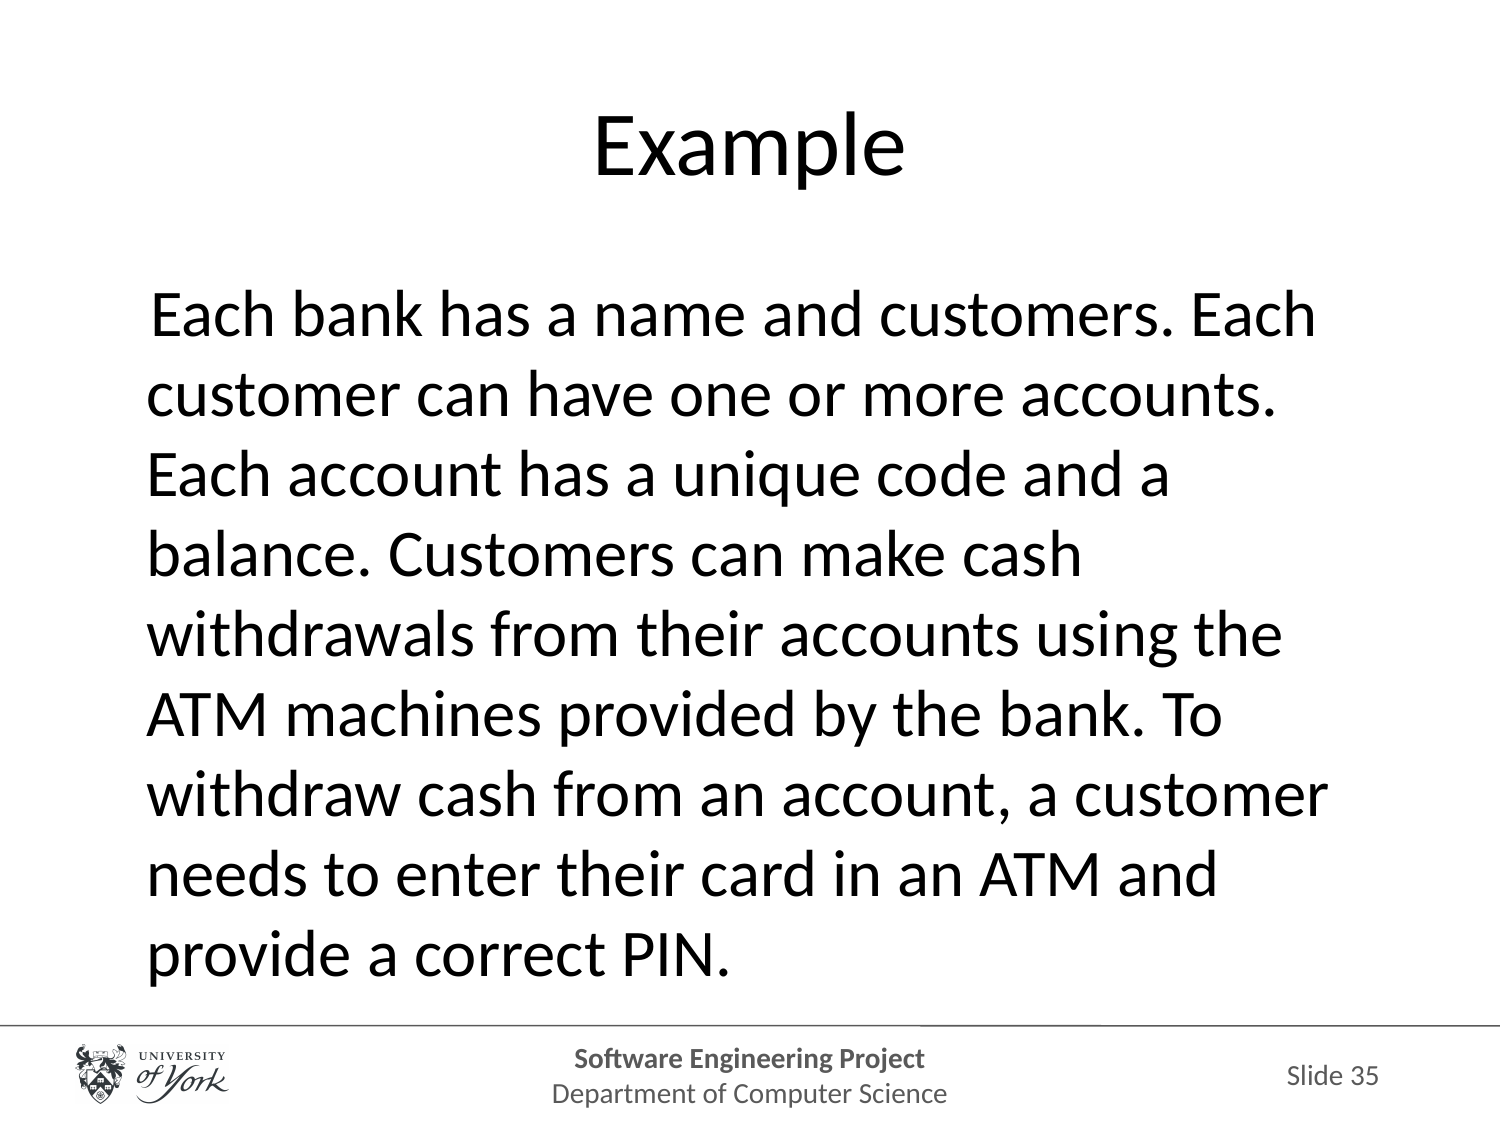

# Example
    Each bank has a name and customers. Each customer can have one or more accounts. Each account has a unique code and a balance. Customers can make cash withdrawals from their accounts using the ATM machines provided by the bank. To withdraw cash from an account, a customer needs to enter their card in an ATM and provide a correct PIN.